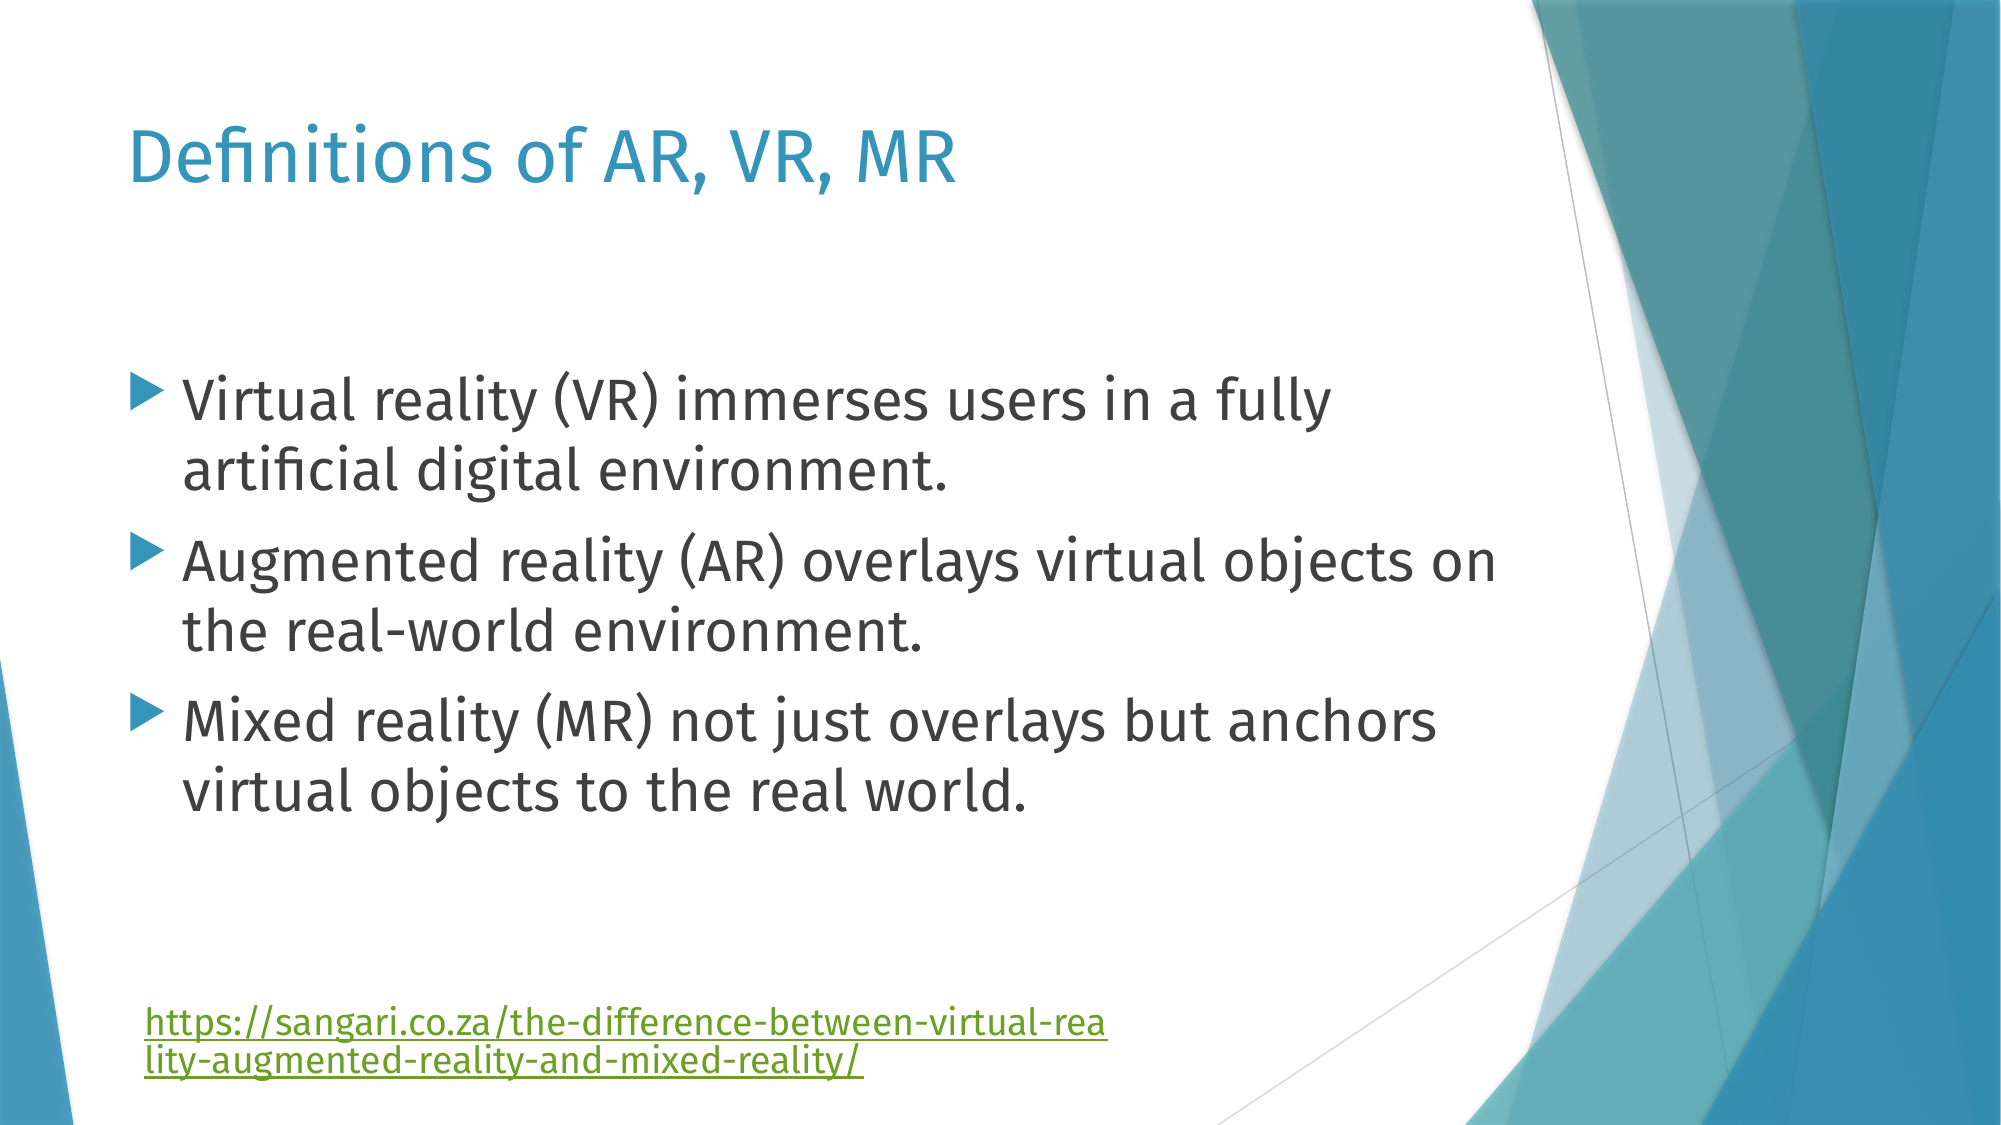

# Definitions of AR, VR, MR
Virtual reality (VR) immerses users in a fully artificial digital environment.
Augmented reality (AR) overlays virtual objects on the real-world environment.
Mixed reality (MR) not just overlays but anchors virtual objects to the real world.

https://sangari.co.za/the-difference-between-virtual-reality-augmented-reality-and-mixed-reality/